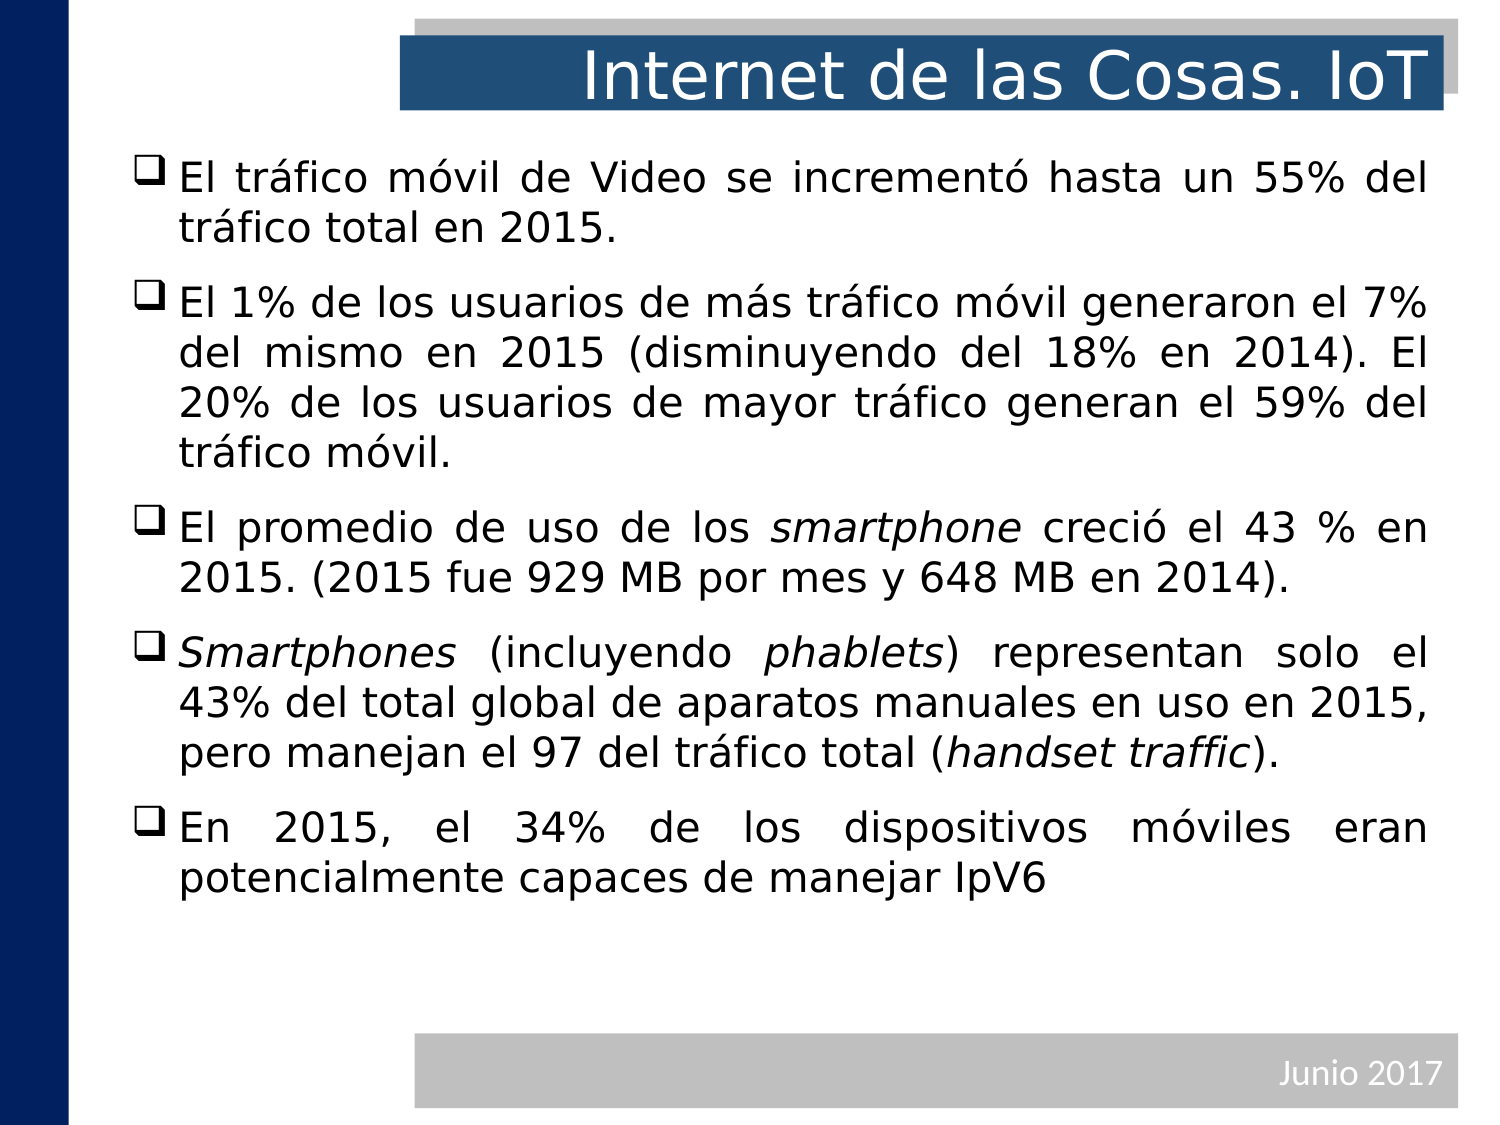

Internet de las Cosas. IoT
El tráfico móvil de Video se incrementó hasta un 55% del tráfico total en 2015.
El 1% de los usuarios de más tráfico móvil generaron el 7% del mismo en 2015 (disminuyendo del 18% en 2014). El 20% de los usuarios de mayor tráfico generan el 59% del tráfico móvil.
El promedio de uso de los smartphone creció el 43 % en 2015. (2015 fue 929 MB por mes y 648 MB en 2014).
Smartphones (incluyendo phablets) representan solo el 43% del total global de aparatos manuales en uso en 2015, pero manejan el 97 del tráfico total (handset traffic).
En 2015, el 34% de los dispositivos móviles eran potencialmente capaces de manejar IpV6
Junio 2017